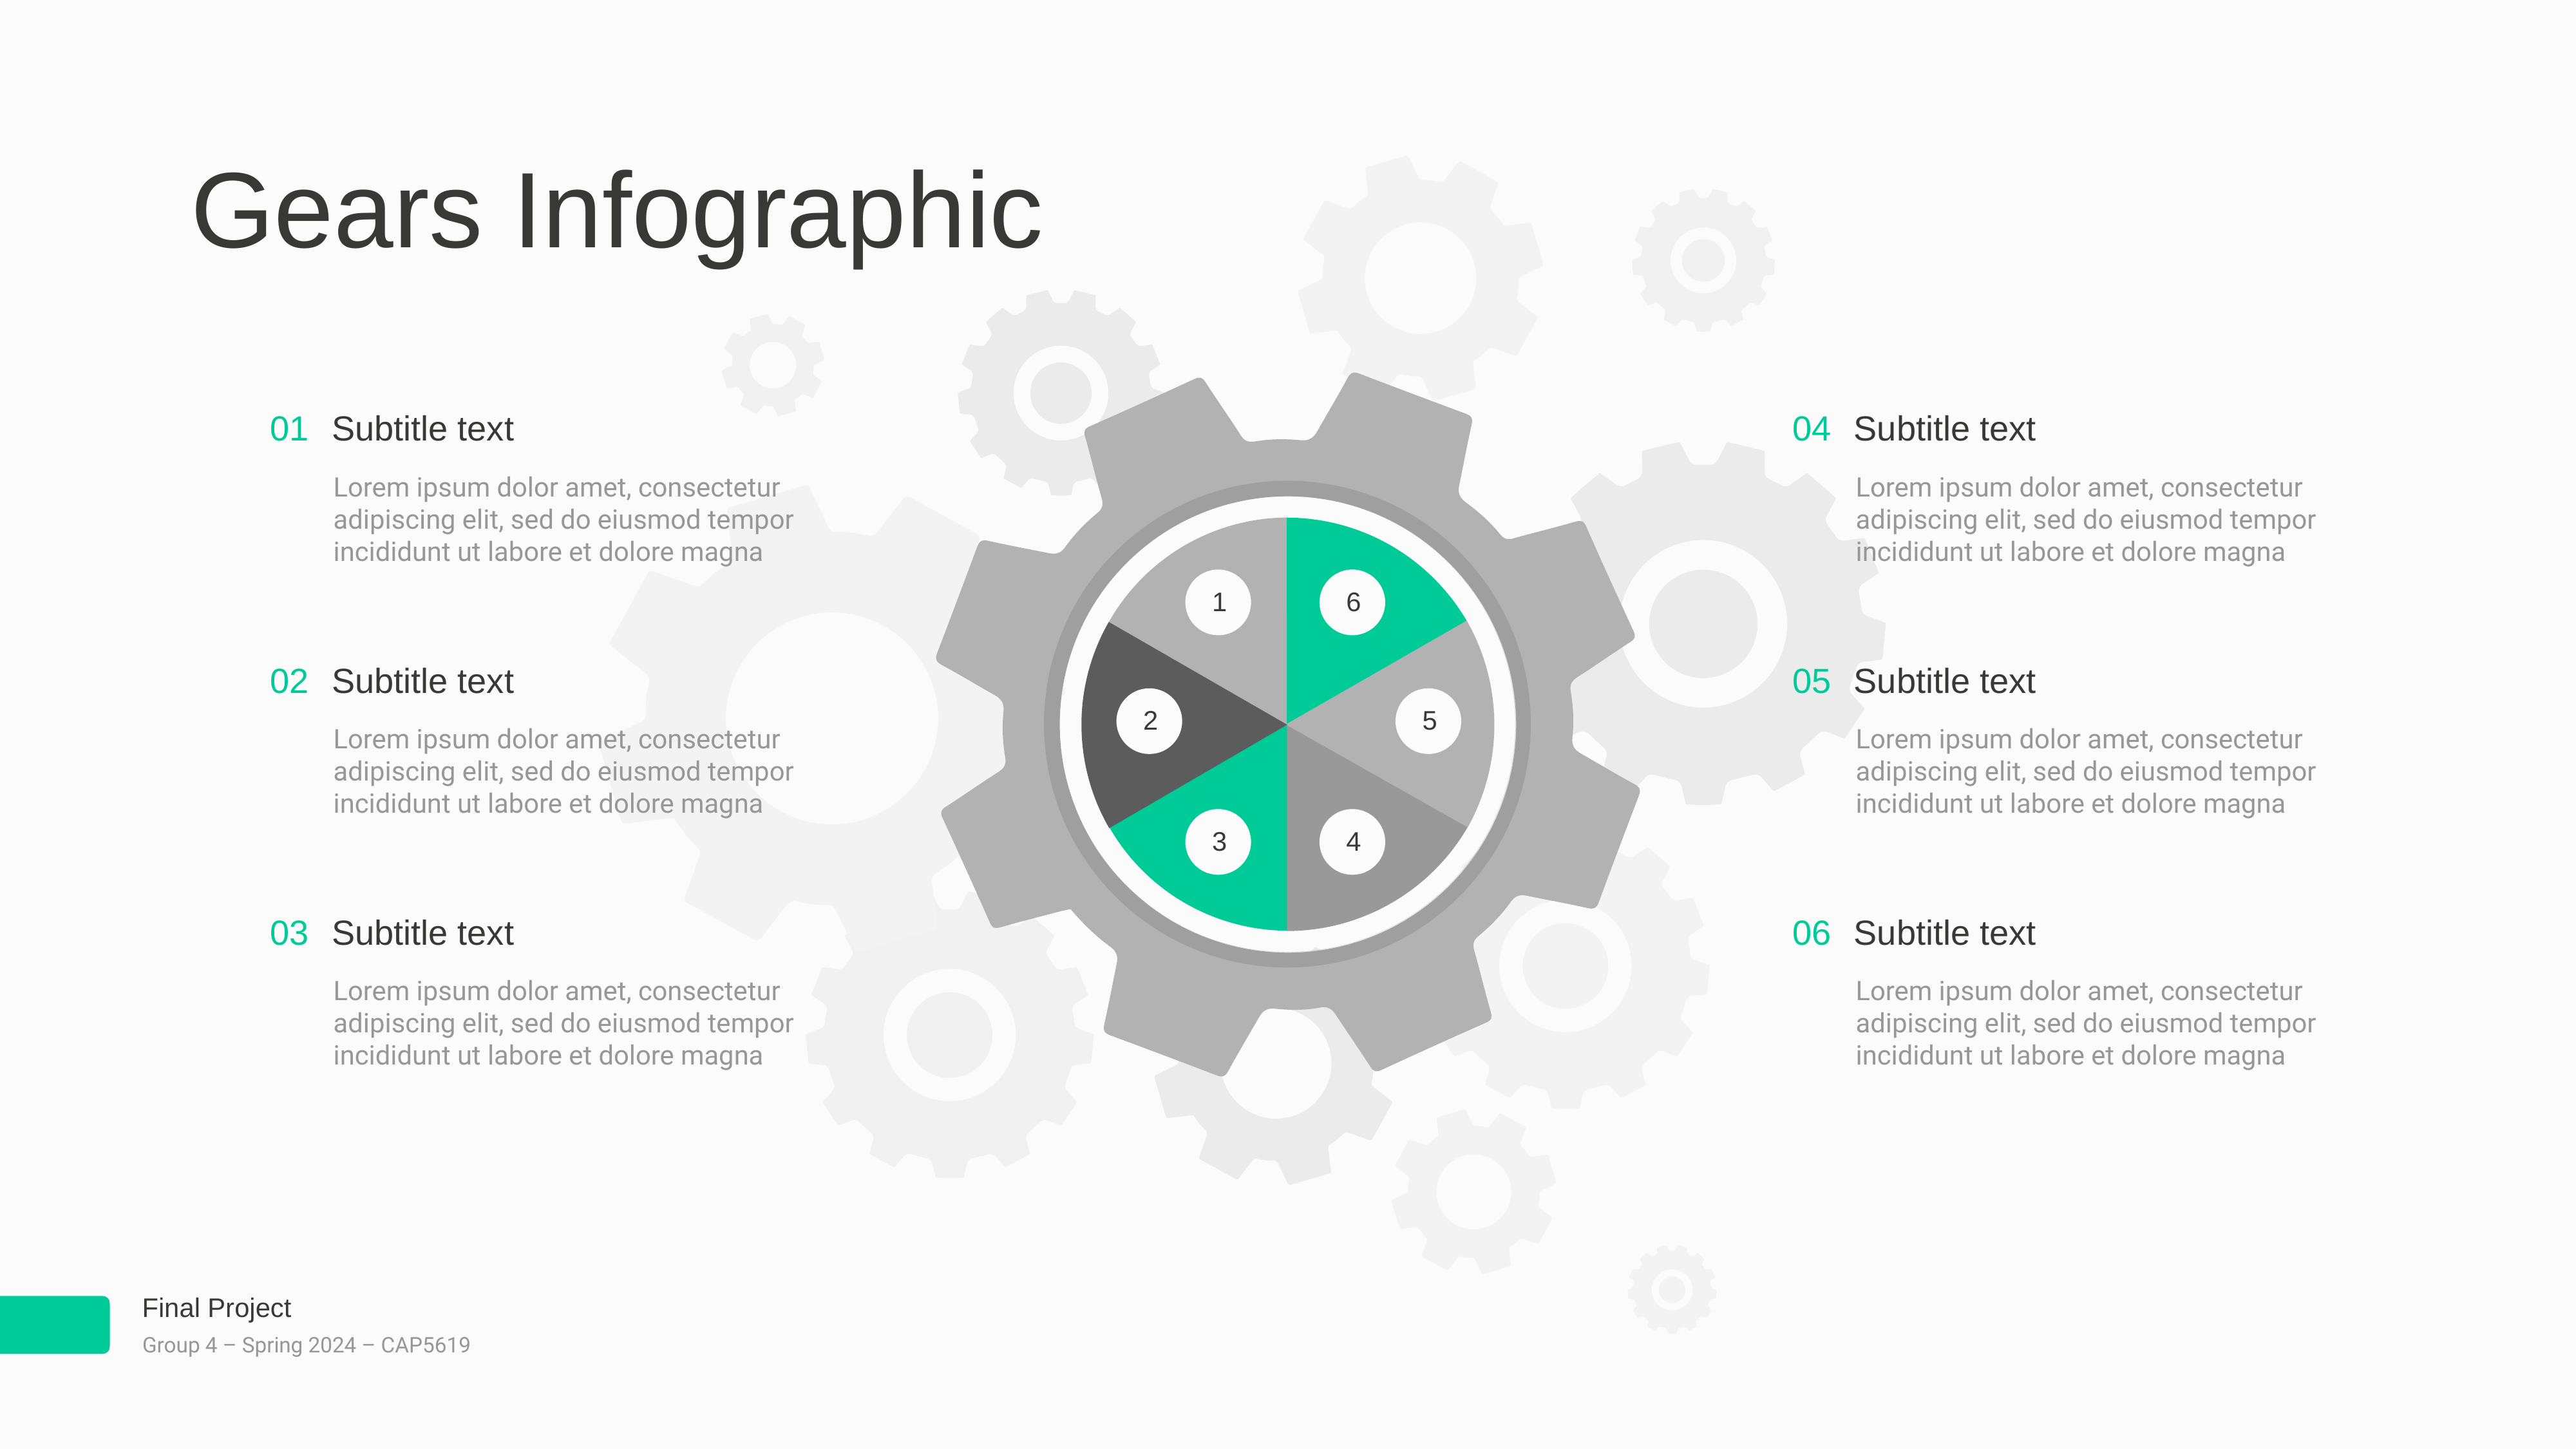

Gears Infographic

01
Subtitle text
04
Subtitle text

Lorem ipsum dolor amet, consectetur adipiscing elit, sed do eiusmod tempor incididunt ut labore et dolore magna
Lorem ipsum dolor amet, consectetur adipiscing elit, sed do eiusmod tempor incididunt ut labore et dolore magna

1
6
02
Subtitle text
05
Subtitle text

2
5
Lorem ipsum dolor amet, consectetur adipiscing elit, sed do eiusmod tempor incididunt ut labore et dolore magna
Lorem ipsum dolor amet, consectetur adipiscing elit, sed do eiusmod tempor incididunt ut labore et dolore magna

3
4

03
Subtitle text
06
Subtitle text

Lorem ipsum dolor amet, consectetur adipiscing elit, sed do eiusmod tempor incididunt ut labore et dolore magna
Lorem ipsum dolor amet, consectetur adipiscing elit, sed do eiusmod tempor incididunt ut labore et dolore magna